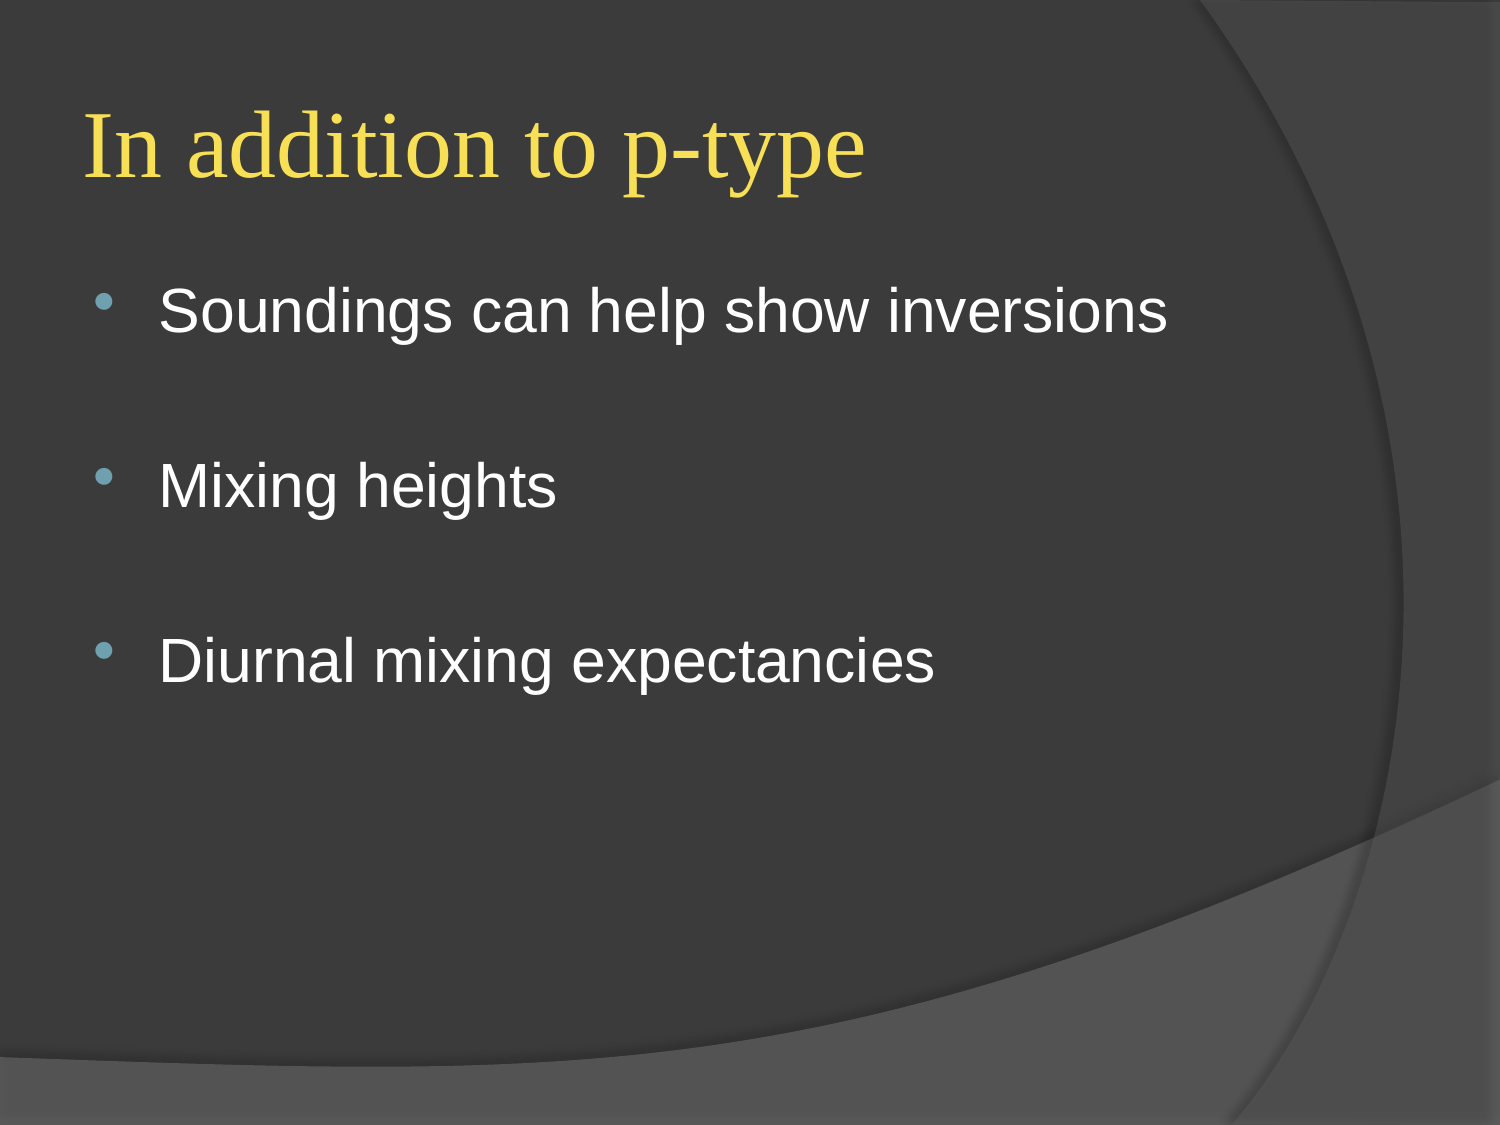

# In addition to p-type
Soundings can help show inversions

Mixing heights

Diurnal mixing expectancies